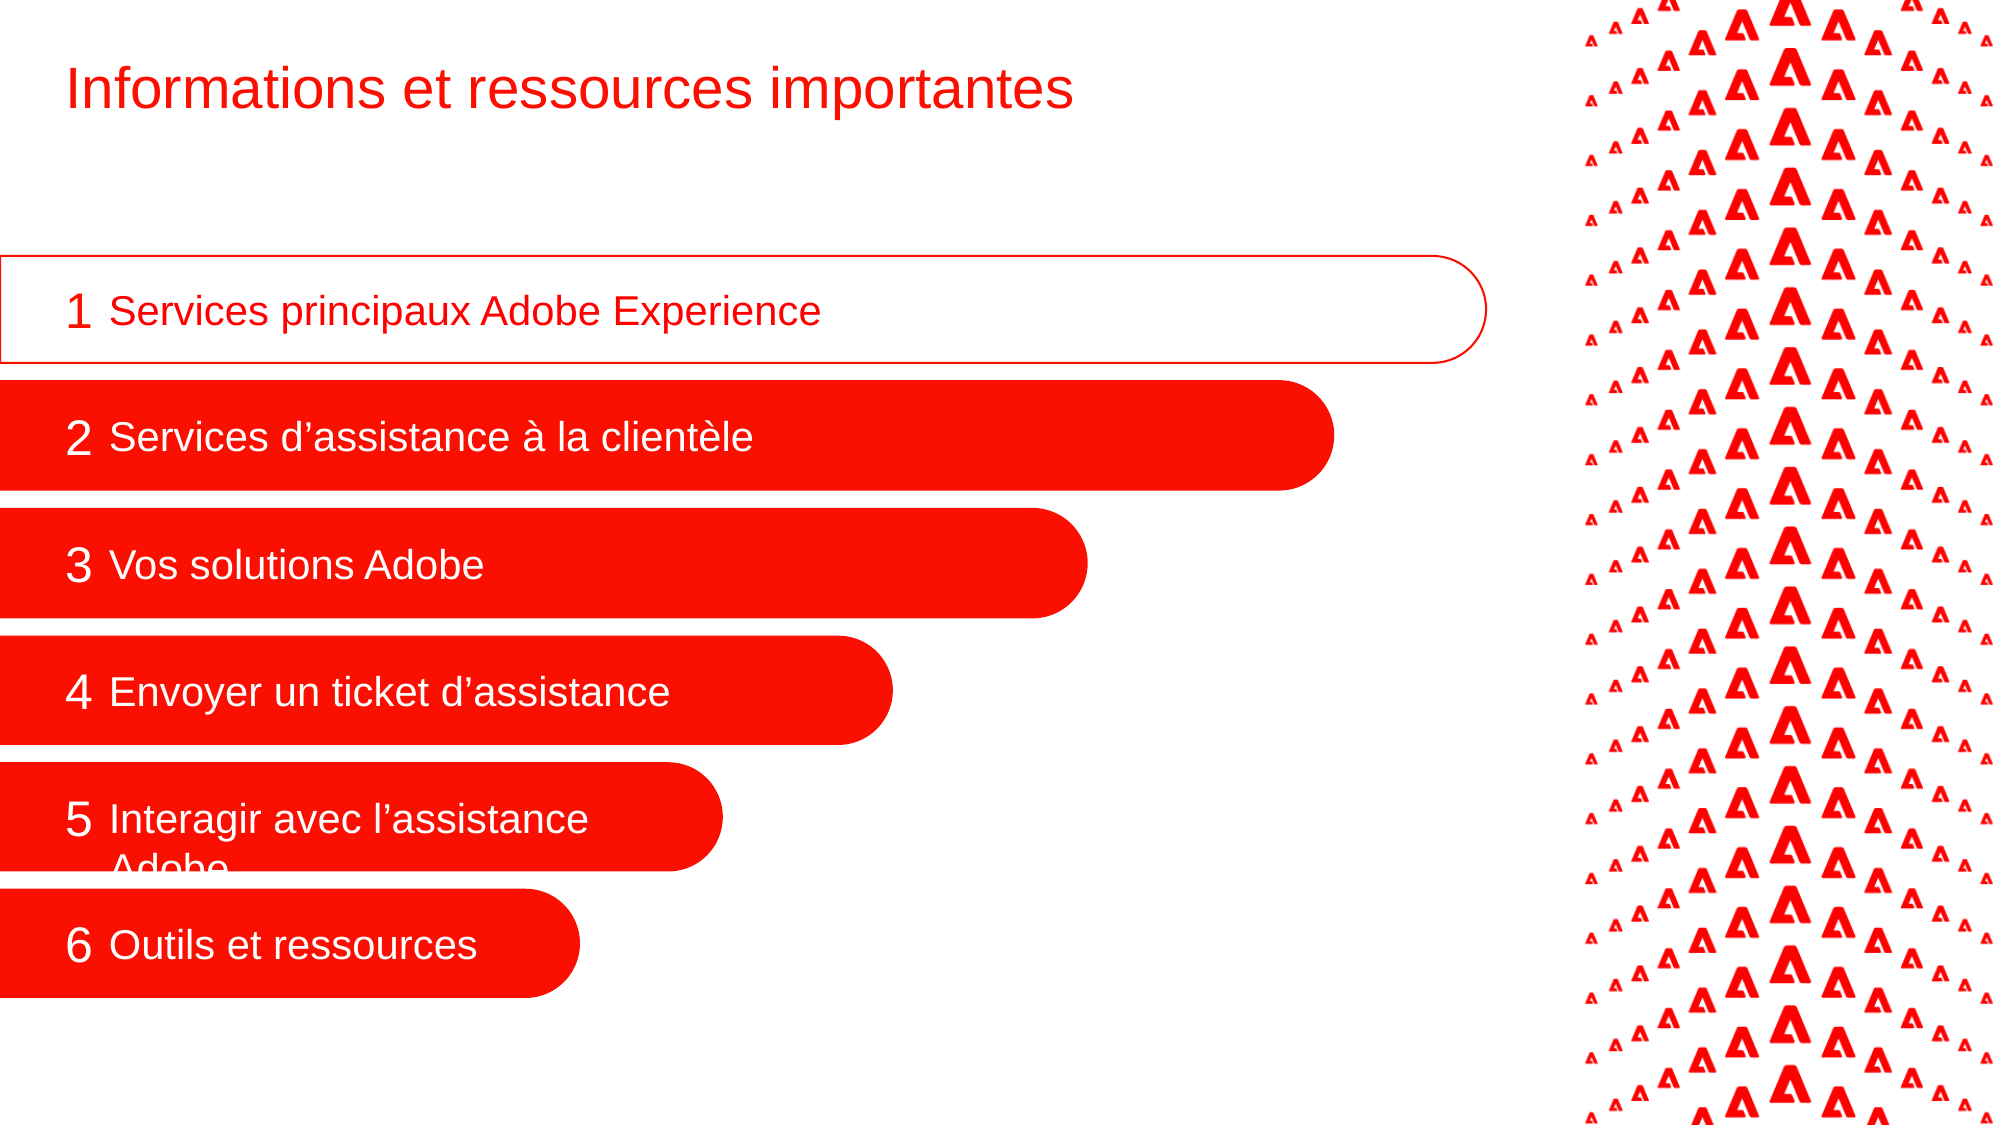

Informations et ressources importantes

1
Services principaux Adobe Experience

2
Services d’assistance à la clientèle

3
Vos solutions Adobe

4
Envoyer un ticket d’assistance

5
Interagir avec l’assistance Adobe

6
Outils et ressources